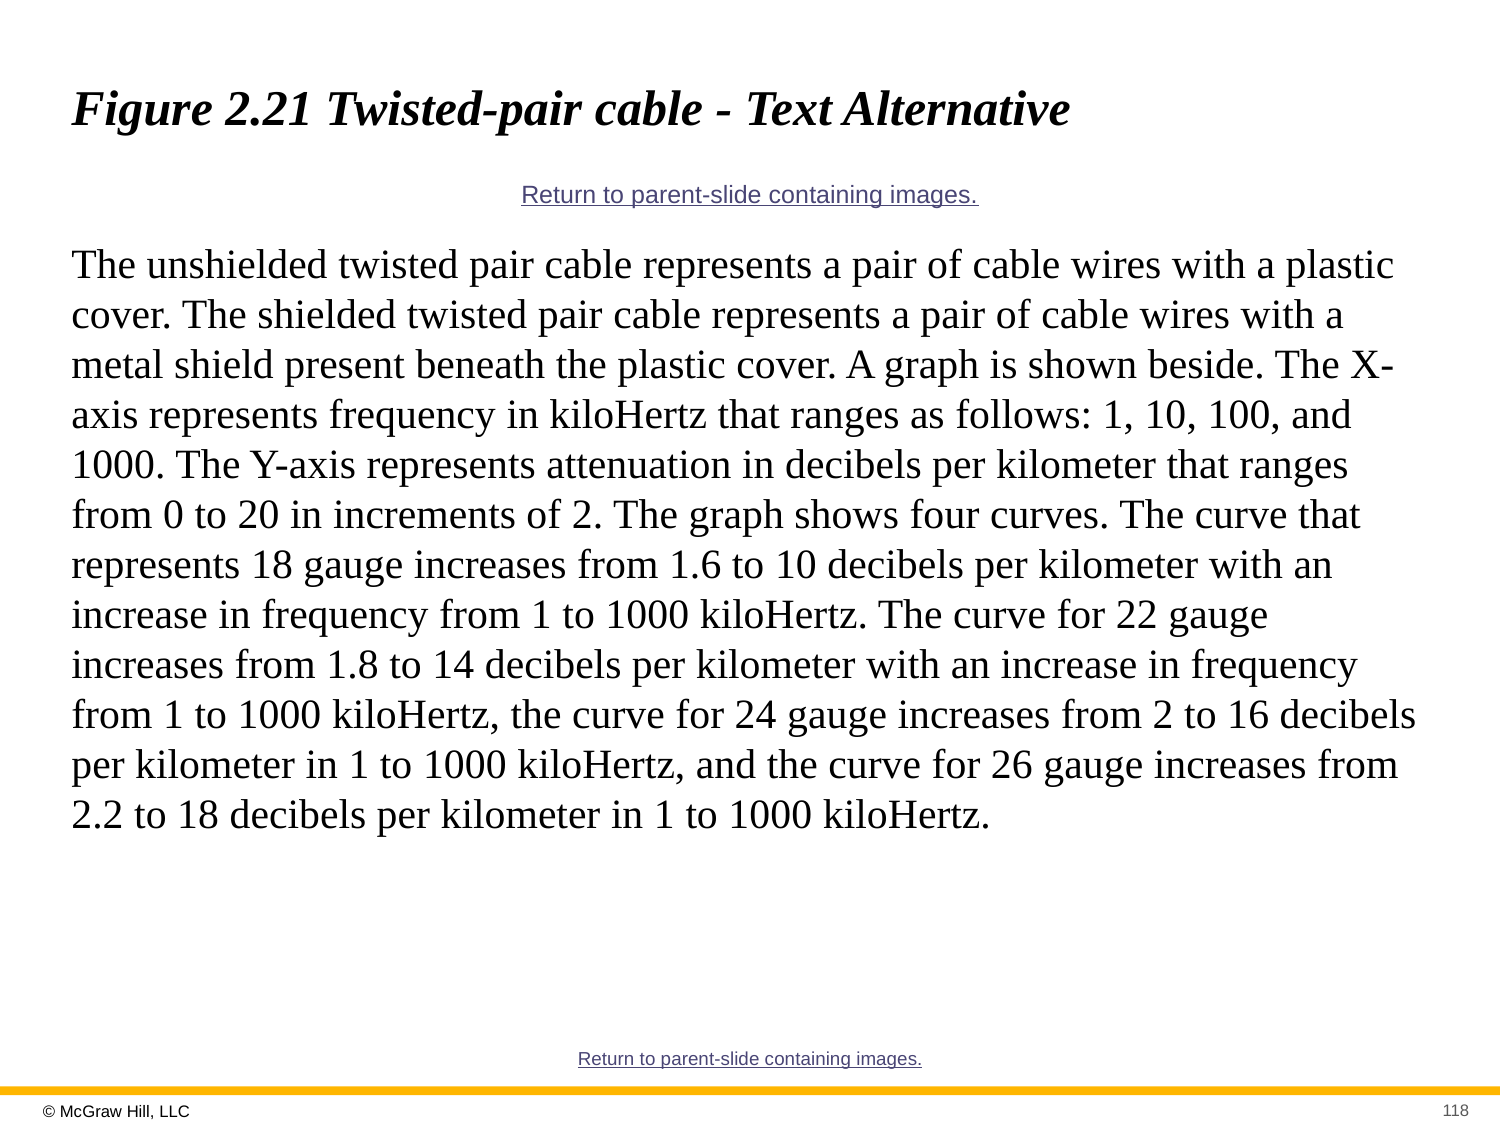

# Figure 2.21 Twisted-pair cable - Text Alternative
Return to parent-slide containing images.
The unshielded twisted pair cable represents a pair of cable wires with a plastic cover. The shielded twisted pair cable represents a pair of cable wires with a metal shield present beneath the plastic cover. A graph is shown beside. The X-axis represents frequency in kiloHertz that ranges as follows: 1, 10, 100, and 1000. The Y-axis represents attenuation in decibels per kilometer that ranges from 0 to 20 in increments of 2. The graph shows four curves. The curve that represents 18 gauge increases from 1.6 to 10 decibels per kilometer with an increase in frequency from 1 to 1000 kiloHertz. The curve for 22 gauge increases from 1.8 to 14 decibels per kilometer with an increase in frequency from 1 to 1000 kiloHertz, the curve for 24 gauge increases from 2 to 16 decibels per kilometer in 1 to 1000 kiloHertz, and the curve for 26 gauge increases from 2.2 to 18 decibels per kilometer in 1 to 1000 kiloHertz.
Return to parent-slide containing images.
118